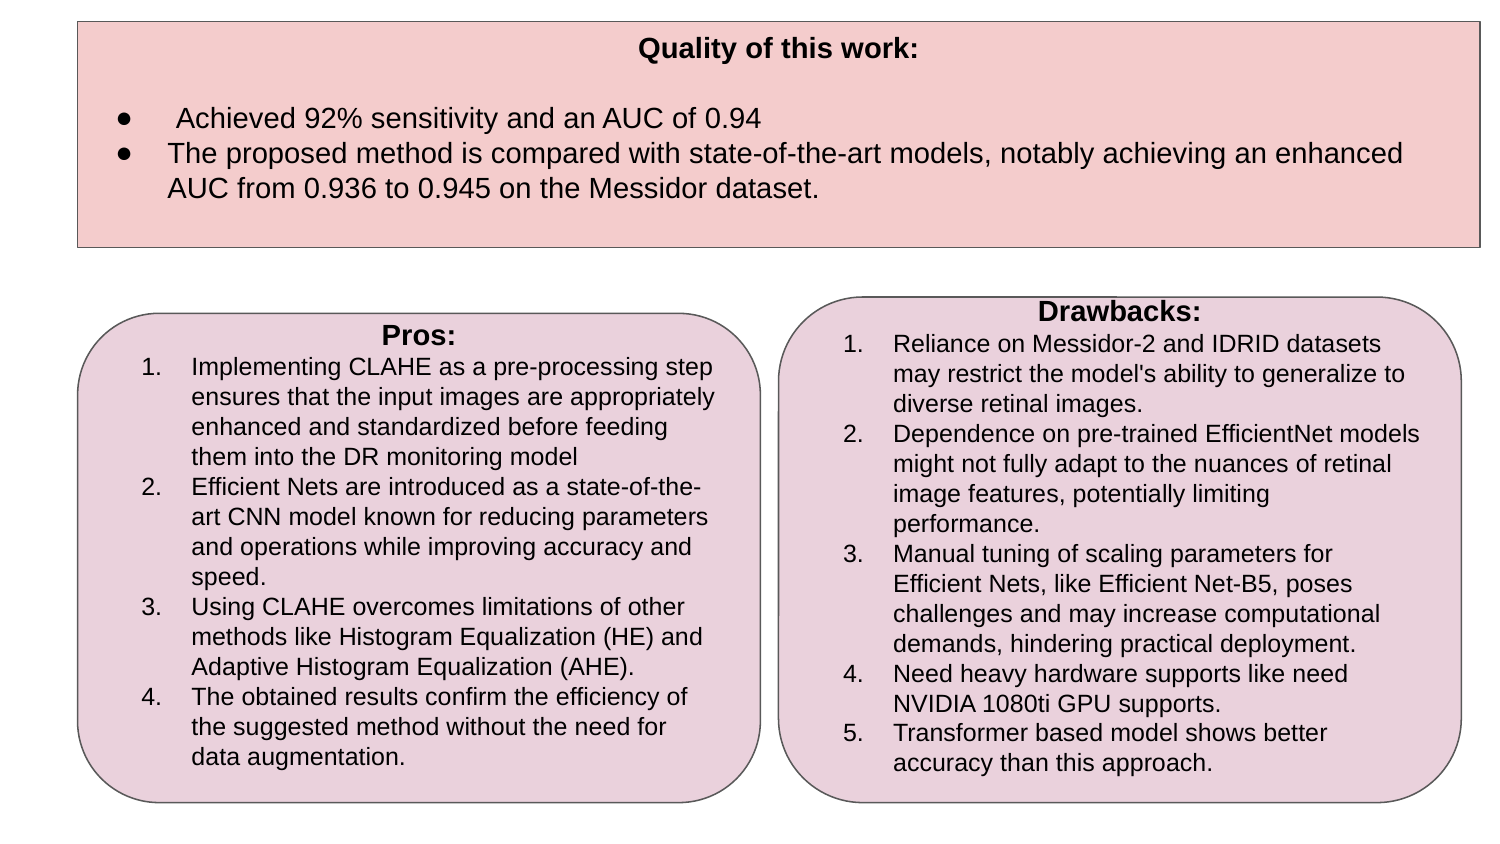

Quality of this work:

 Achieved 92% sensitivity and an AUC of 0.94
The proposed method is compared with state-of-the-art models, notably achieving an enhanced AUC from 0.936 to 0.945 on the Messidor dataset.

Drawbacks:
Reliance on Messidor-2 and IDRID datasets may restrict the model's ability to generalize to diverse retinal images.
Dependence on pre-trained EfficientNet models might not fully adapt to the nuances of retinal image features, potentially limiting performance.
Manual tuning of scaling parameters for Efficient Nets, like Efficient Net-B5, poses challenges and may increase computational demands, hindering practical deployment.
Need heavy hardware supports like need NVIDIA 1080ti GPU supports.
Transformer based model shows better accuracy than this approach.

Pros:
Implementing CLAHE as a pre-processing step ensures that the input images are appropriately enhanced and standardized before feeding them into the DR monitoring model
Efficient Nets are introduced as a state-of-the-art CNN model known for reducing parameters and operations while improving accuracy and speed.
Using CLAHE overcomes limitations of other methods like Histogram Equalization (HE) and Adaptive Histogram Equalization (AHE).
The obtained results confirm the efficiency of the suggested method without the need for data augmentation.